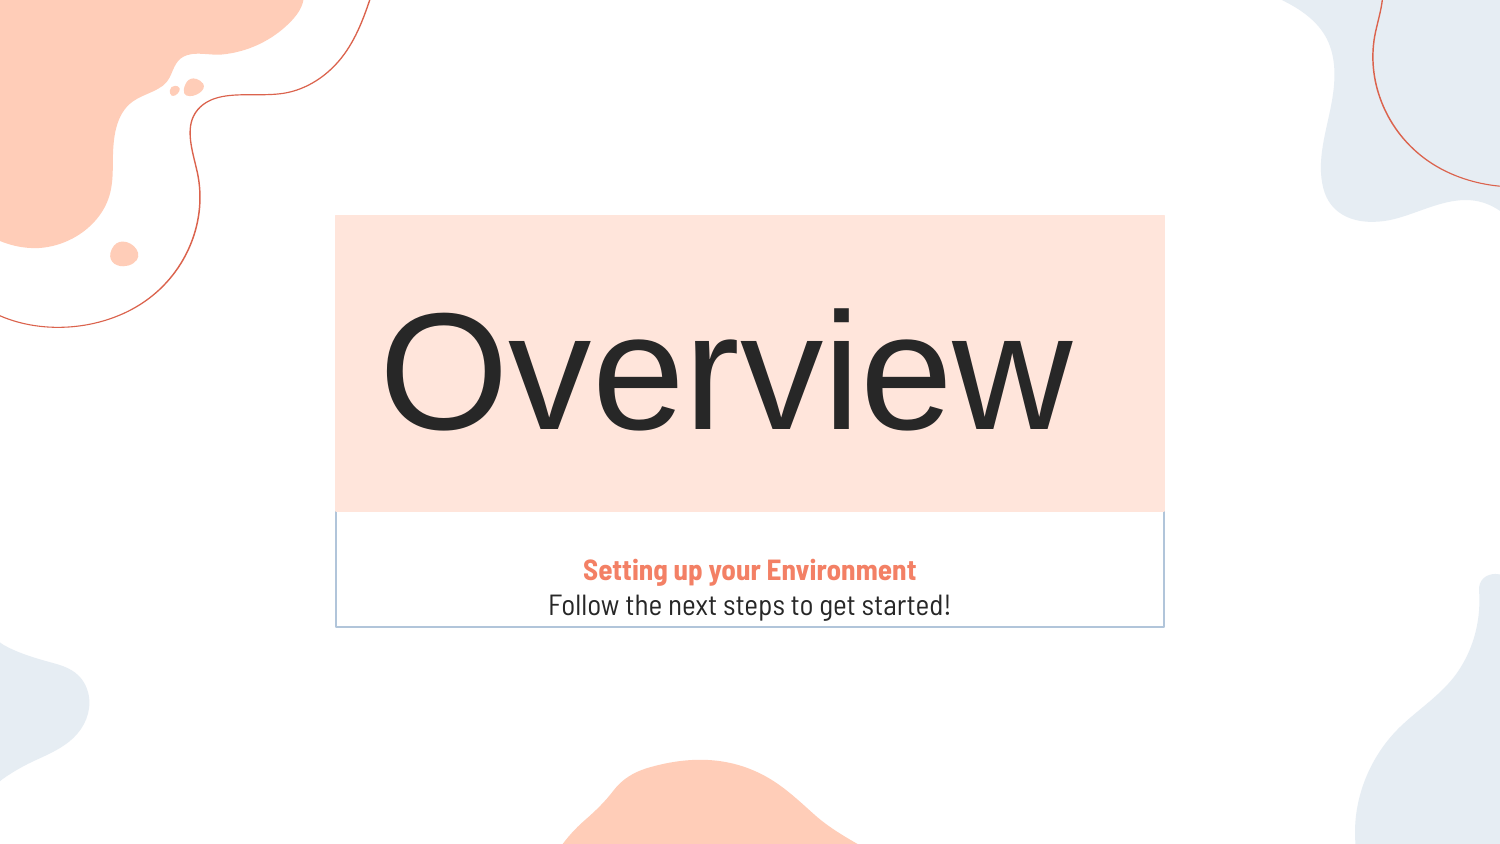

# Overview
Setting up your Environment
Follow the next steps to get started!